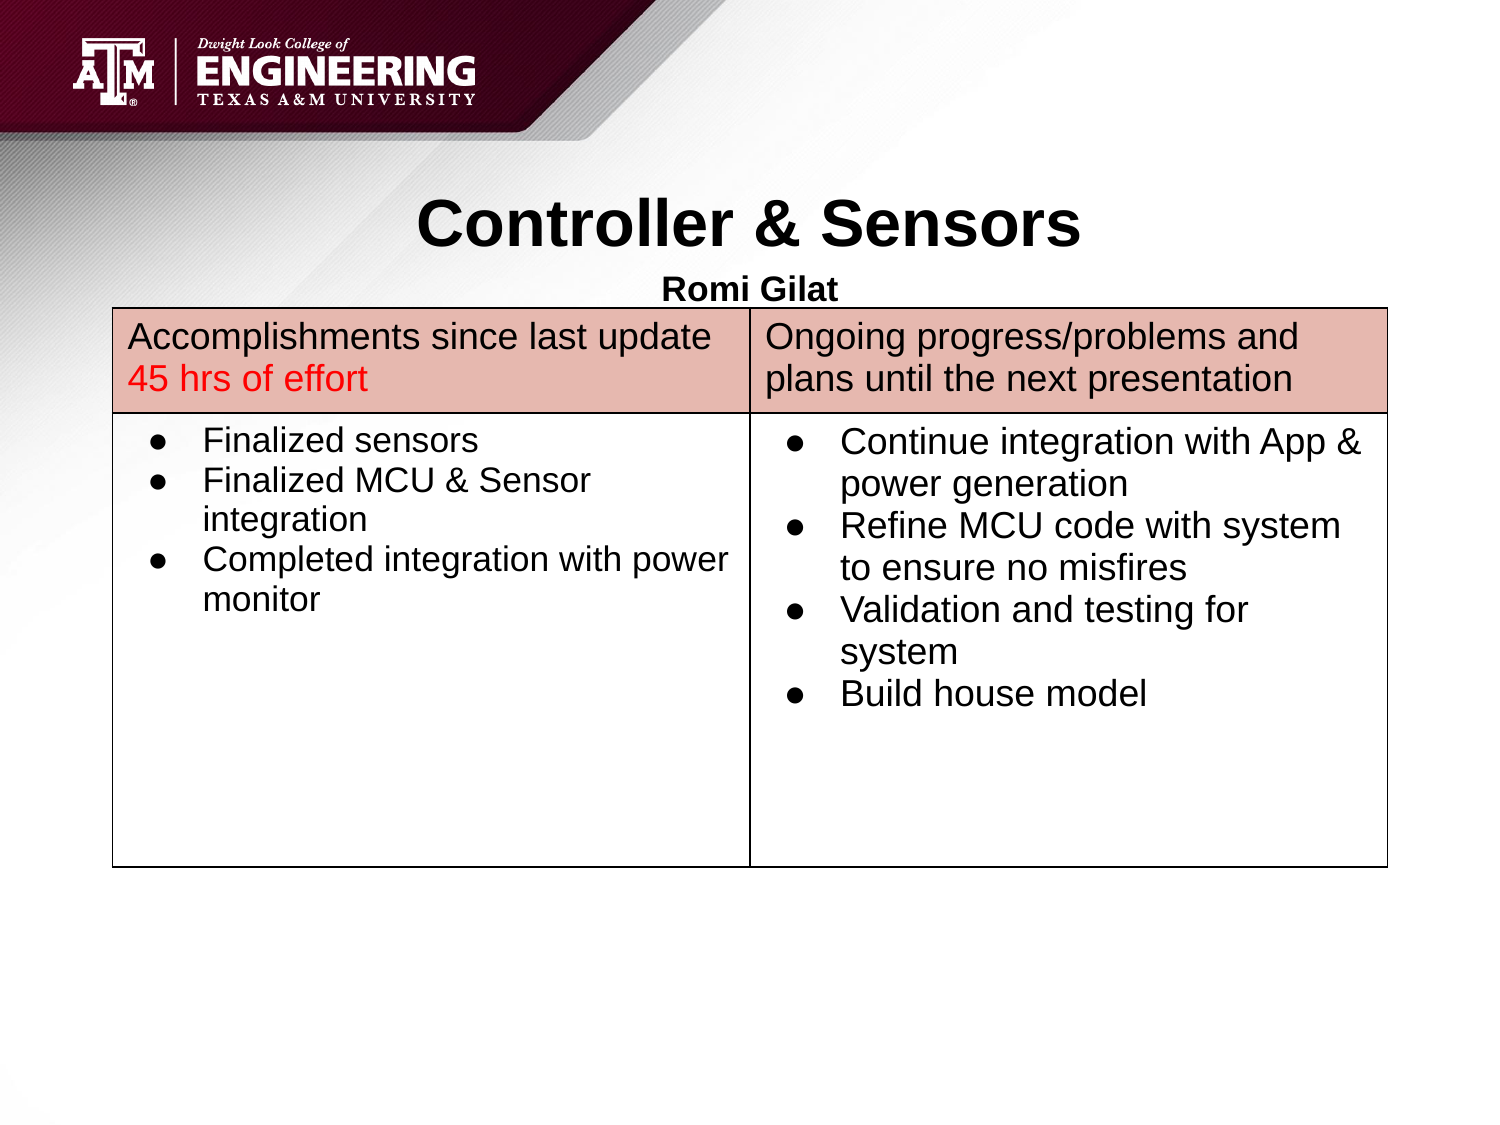

# Controller & Sensors
Romi Gilat
| Accomplishments since last update 45 hrs of effort | Ongoing progress/problems and plans until the next presentation |
| --- | --- |
| Finalized sensors Finalized MCU & Sensor integration Completed integration with power monitor | Continue integration with App & power generation Refine MCU code with system to ensure no misfires Validation and testing for system Build house model |